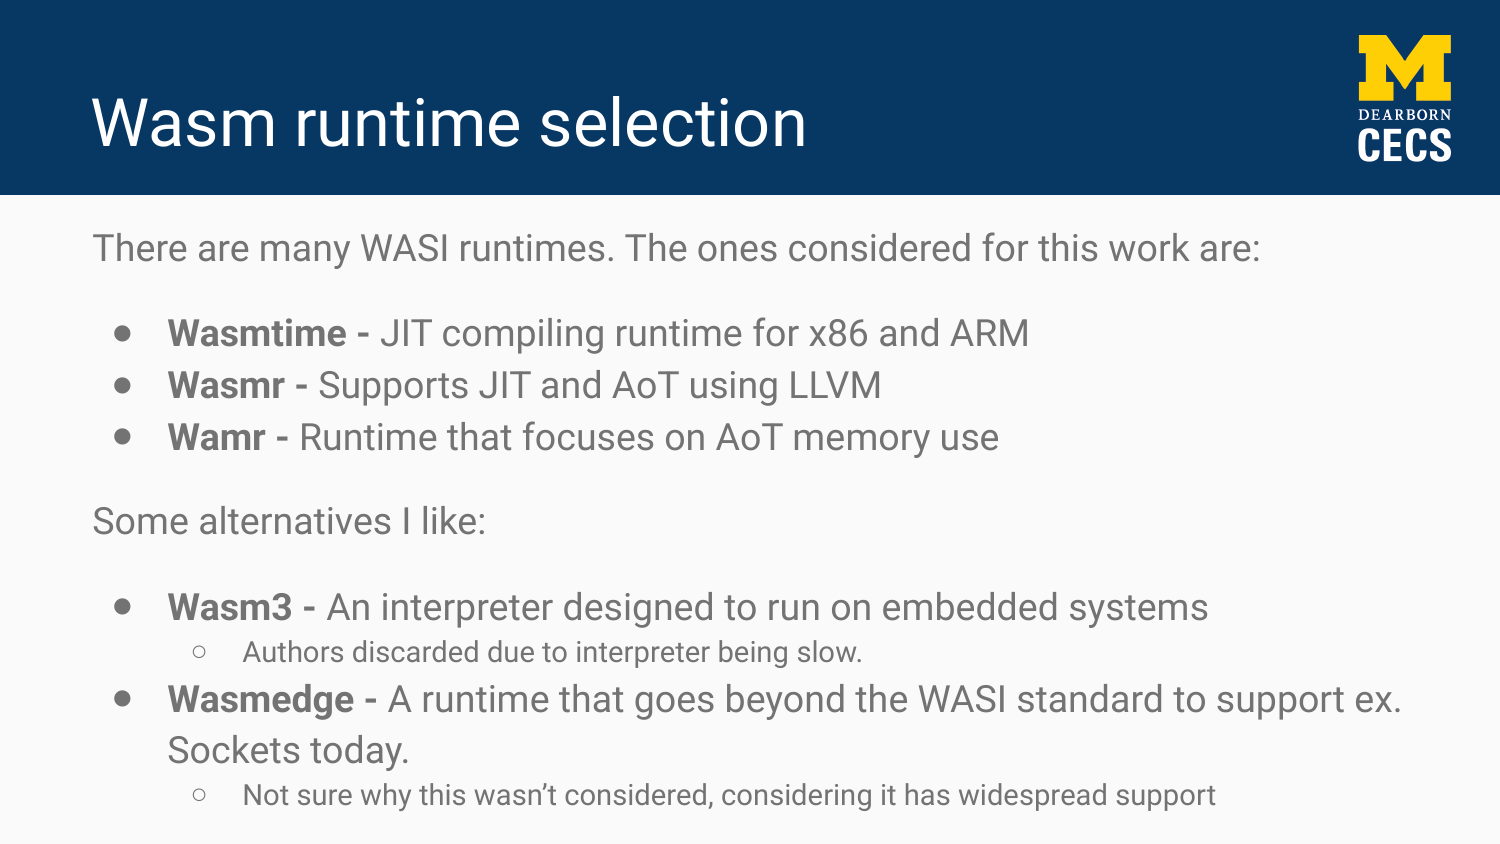

# Wasm runtime selection
There are many WASI runtimes. The ones considered for this work are:
Wasmtime - JIT compiling runtime for x86 and ARM
Wasmr - Supports JIT and AoT using LLVM
Wamr - Runtime that focuses on AoT memory use
Some alternatives I like:
Wasm3 - An interpreter designed to run on embedded systems
Authors discarded due to interpreter being slow.
Wasmedge - A runtime that goes beyond the WASI standard to support ex. Sockets today.
Not sure why this wasn’t considered, considering it has widespread support